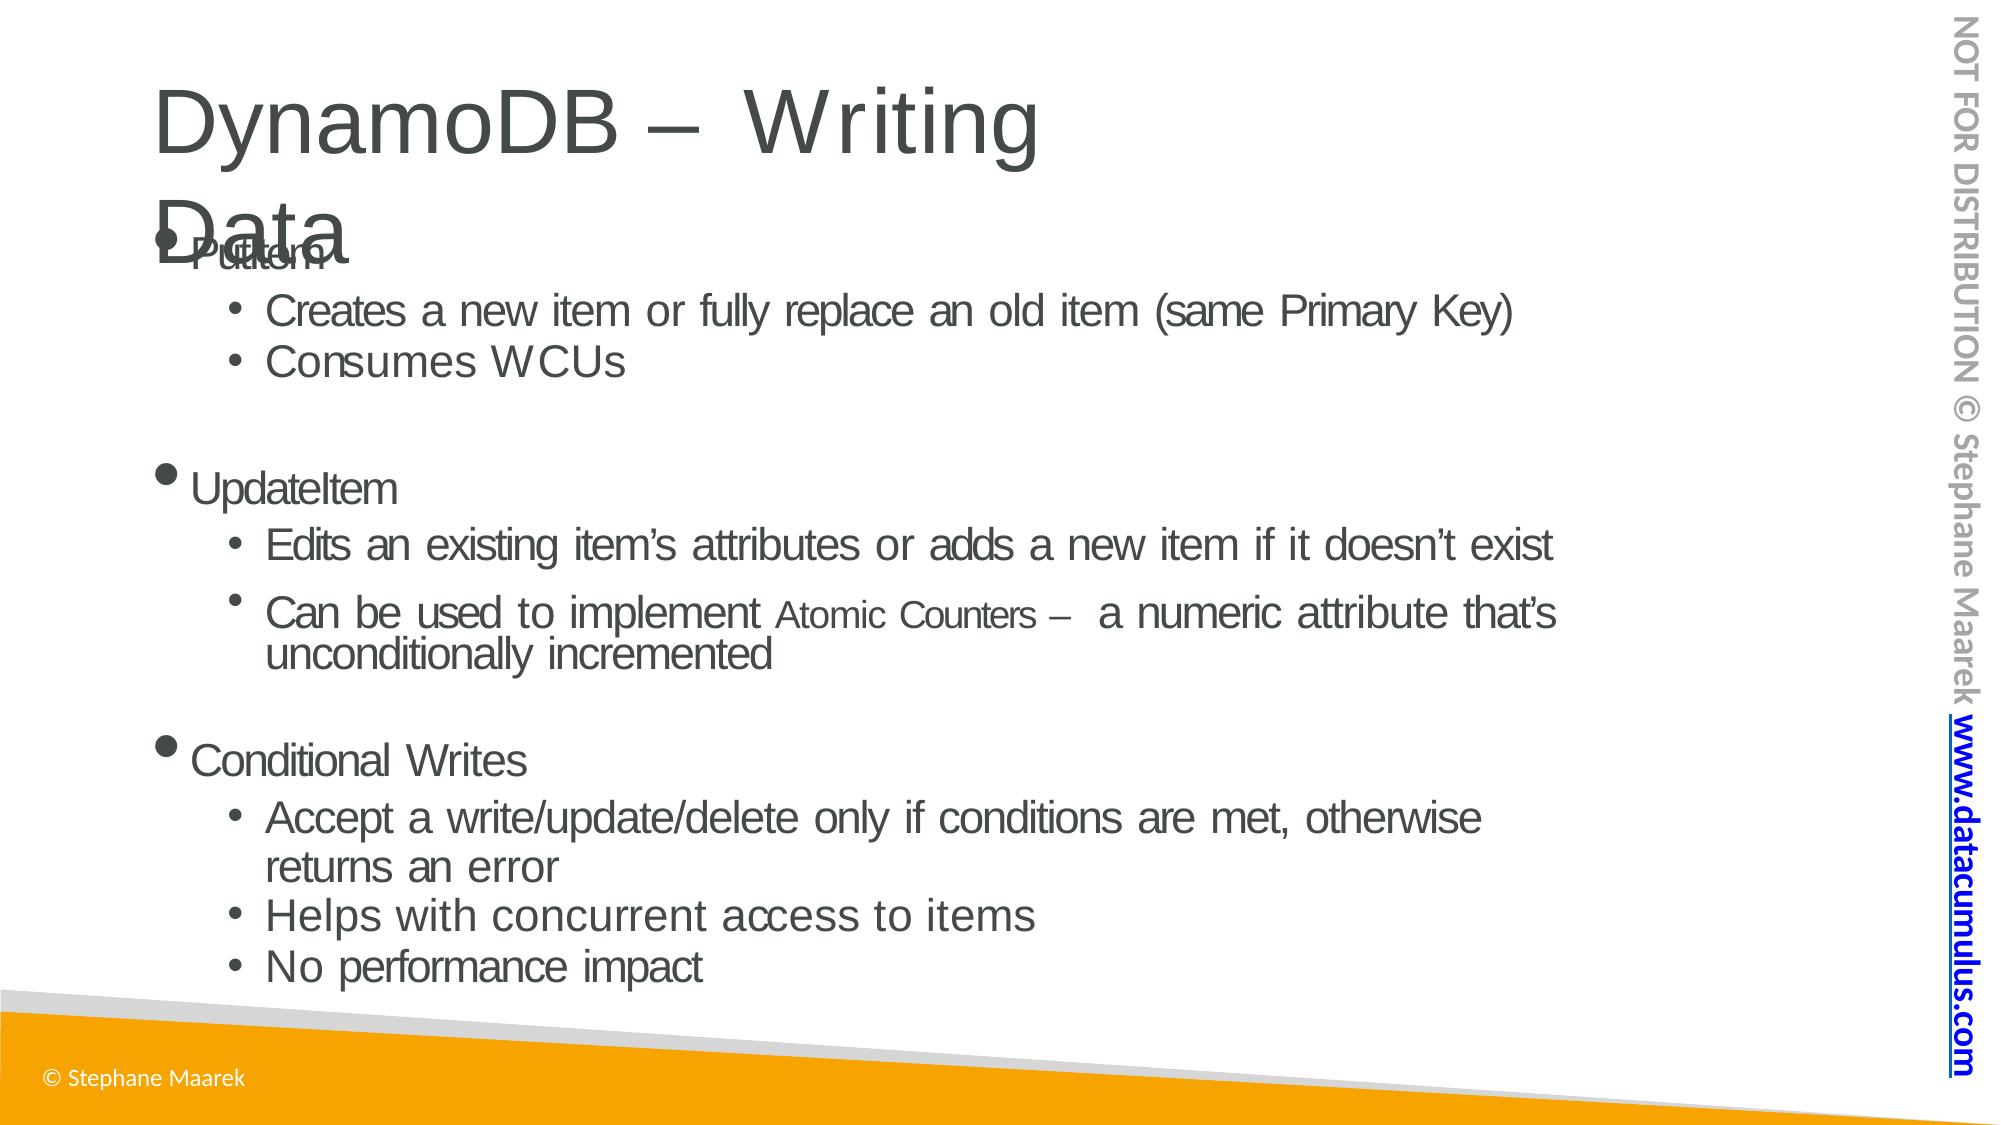

NOT FOR DISTRIBUTION © Stephane Maarek www.datacumulus.com
# DynamoDB – Writing Data
PutItem
Creates a new item or fully replace an old item (same Primary Key)
Consumes WCUs

UpdateItem
Edits an existing item’s attributes or adds a new item if it doesn’t exist
Can be used to implement Atomic Counters – a numeric attribute that’s  unconditionally incremented

Conditional Writes
Accept a write/update/delete only if conditions are met, otherwise returns an error
Helps with concurrent access to items
No performance impact
© Stephane Maarek